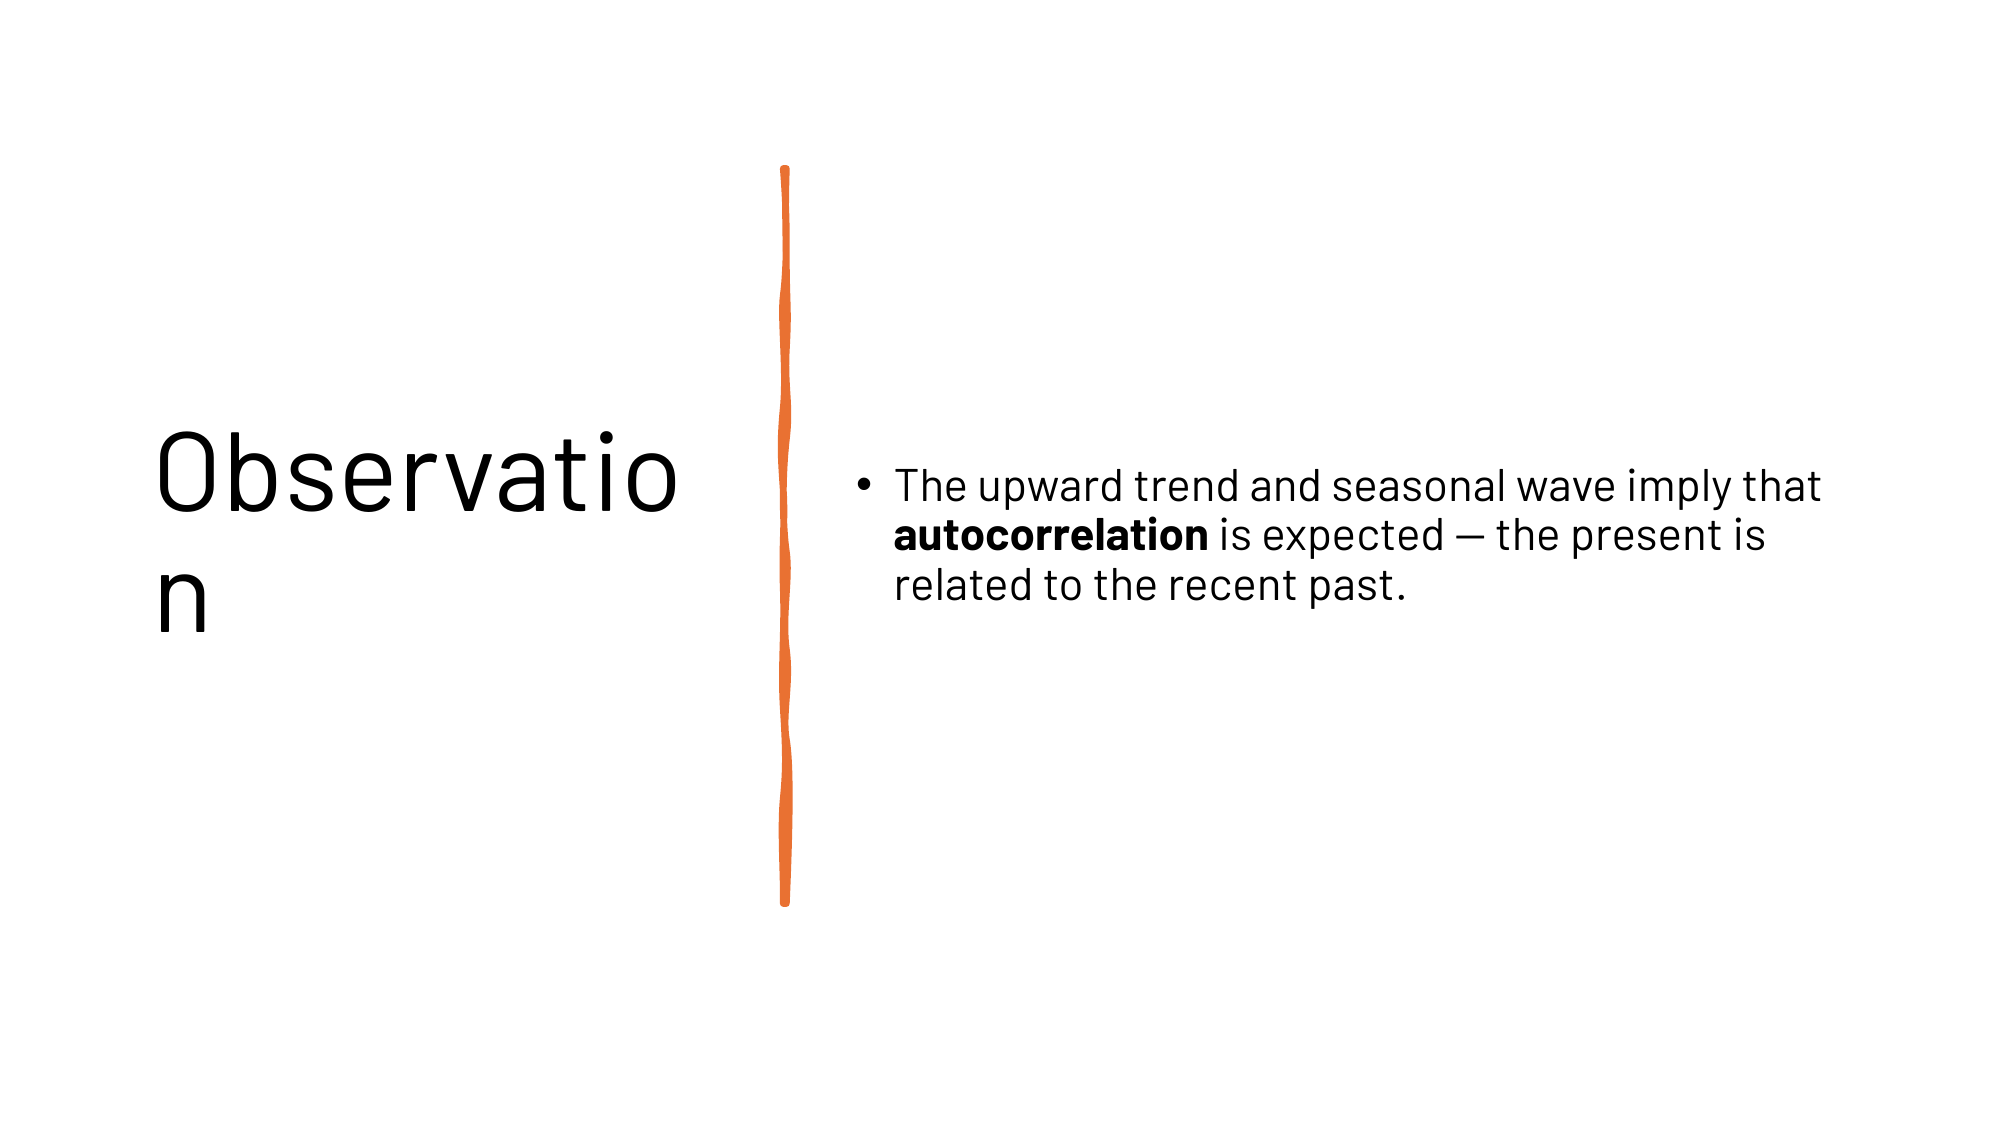

# Observation
The upward trend and seasonal wave imply that autocorrelation is expected — the present is related to the recent past.